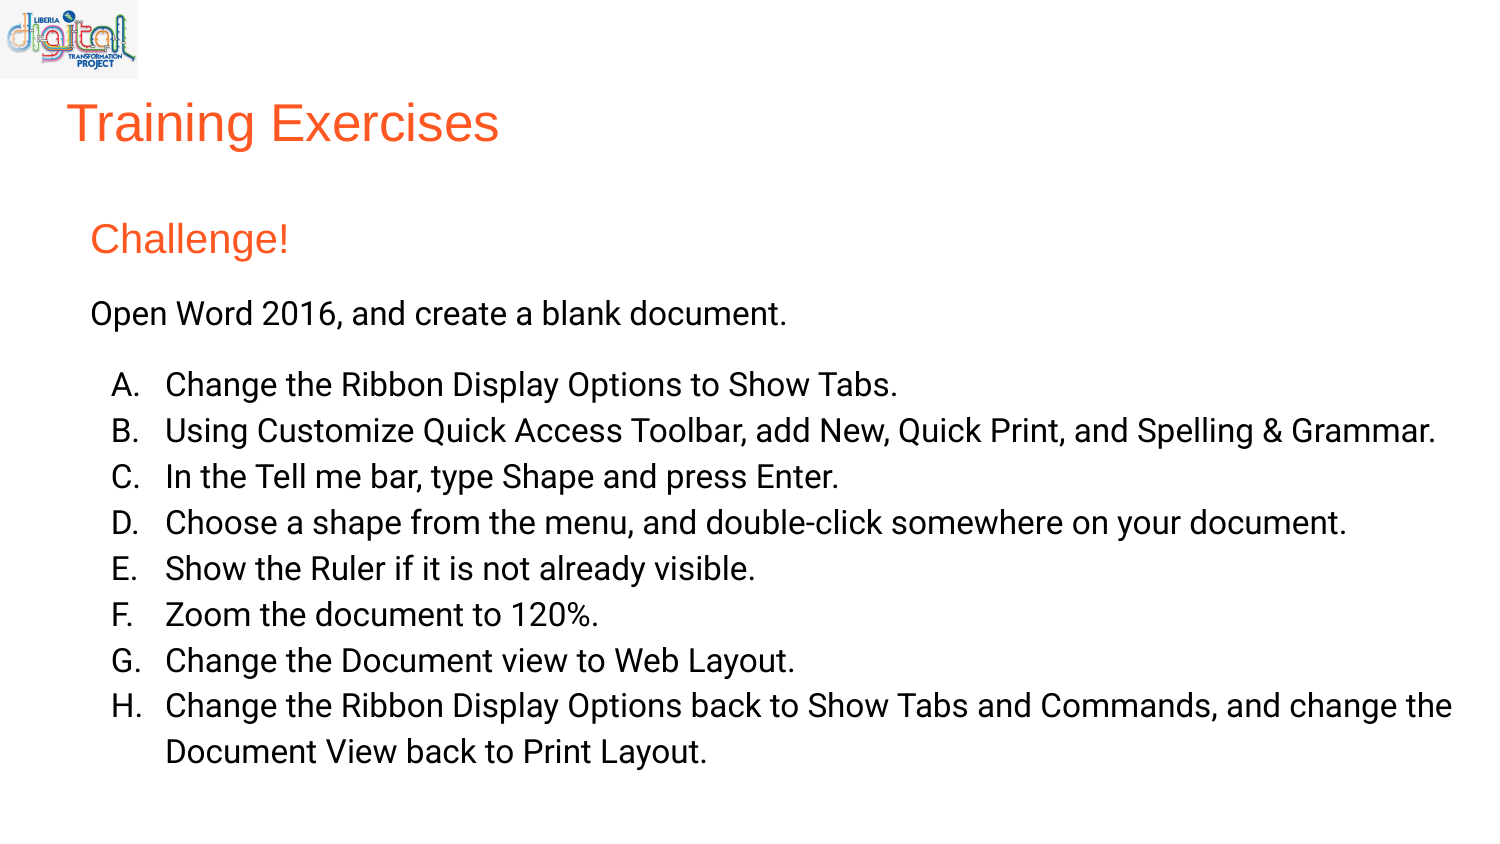

# Training Exercises

Challenge!
Open Word 2016, and create a blank document.
Change the Ribbon Display Options to Show Tabs.
Using Customize Quick Access Toolbar, add New, Quick Print, and Spelling & Grammar.
In the Tell me bar, type Shape and press Enter.
Choose a shape from the menu, and double-click somewhere on your document.
Show the Ruler if it is not already visible.
Zoom the document to 120%.
Change the Document view to Web Layout.
Change the Ribbon Display Options back to Show Tabs and Commands, and change the Document View back to Print Layout.